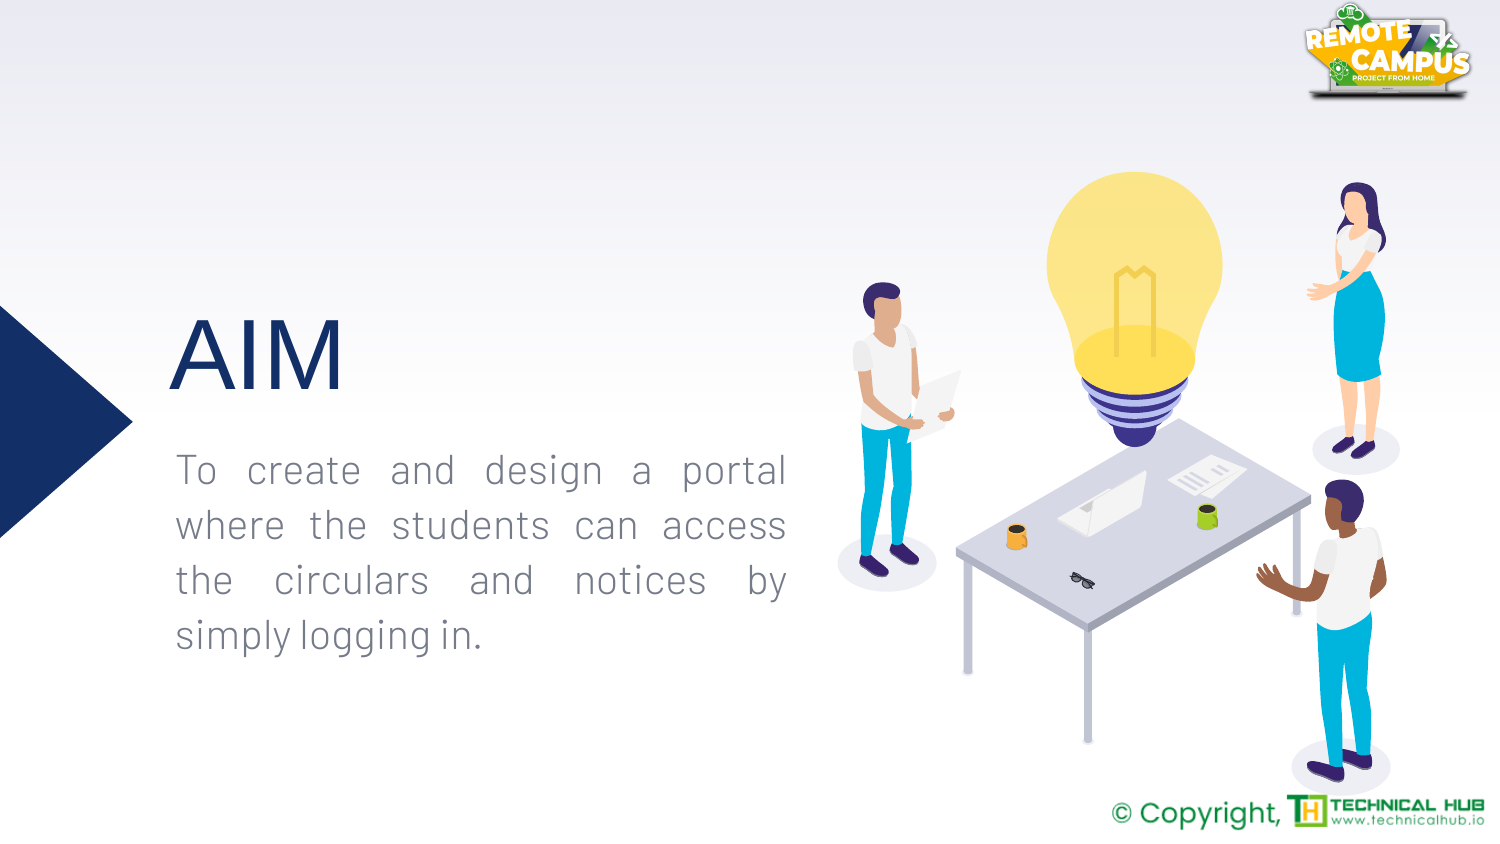

# AIM
To create and design a portal where the students can access the circulars and notices by simply logging in.